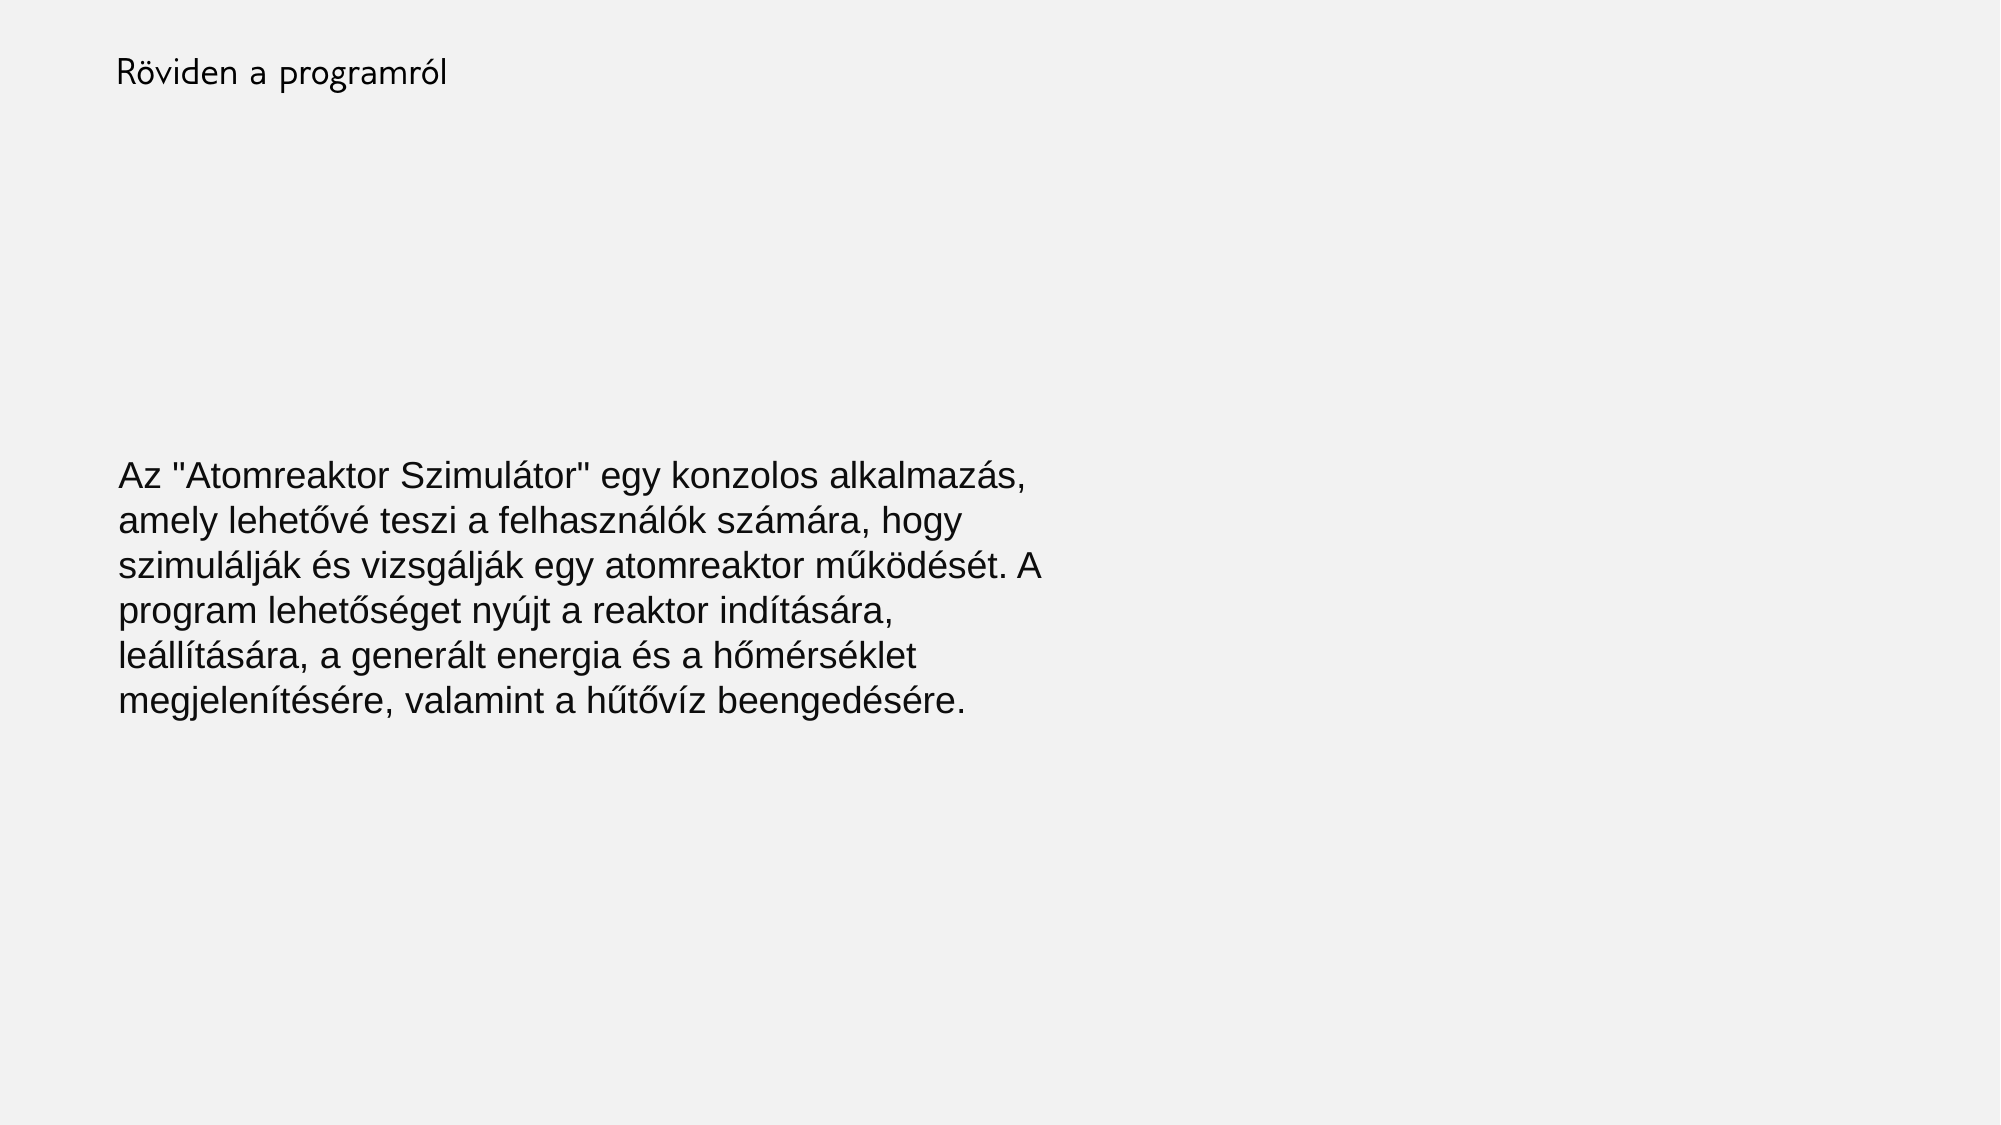

Röviden a programról
Az "Atomreaktor Szimulátor" egy konzolos alkalmazás, amely lehetővé teszi a felhasználók számára, hogy szimulálják és vizsgálják egy atomreaktor működését. A program lehetőséget nyújt a reaktor indítására, leállítására, a generált energia és a hőmérséklet megjelenítésére, valamint a hűtővíz beengedésére.